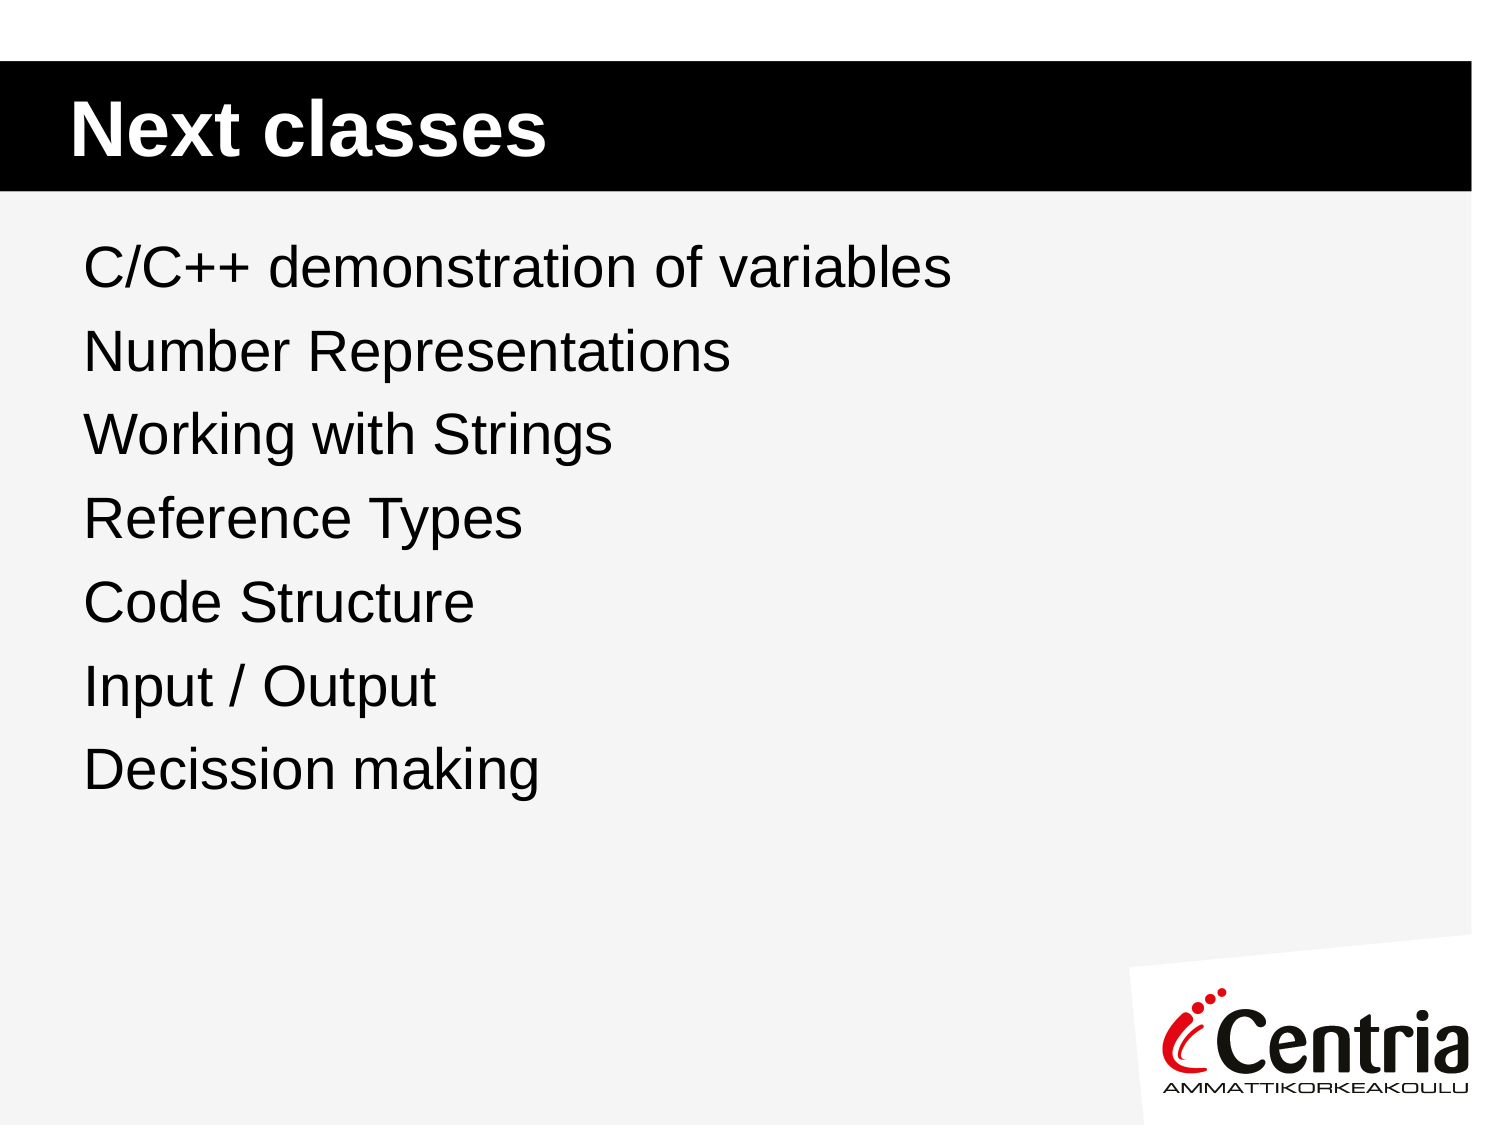

# Next classes
C/C++ demonstration of variables
Number Representations
Working with Strings
Reference Types
Code Structure
Input / Output
Decission making